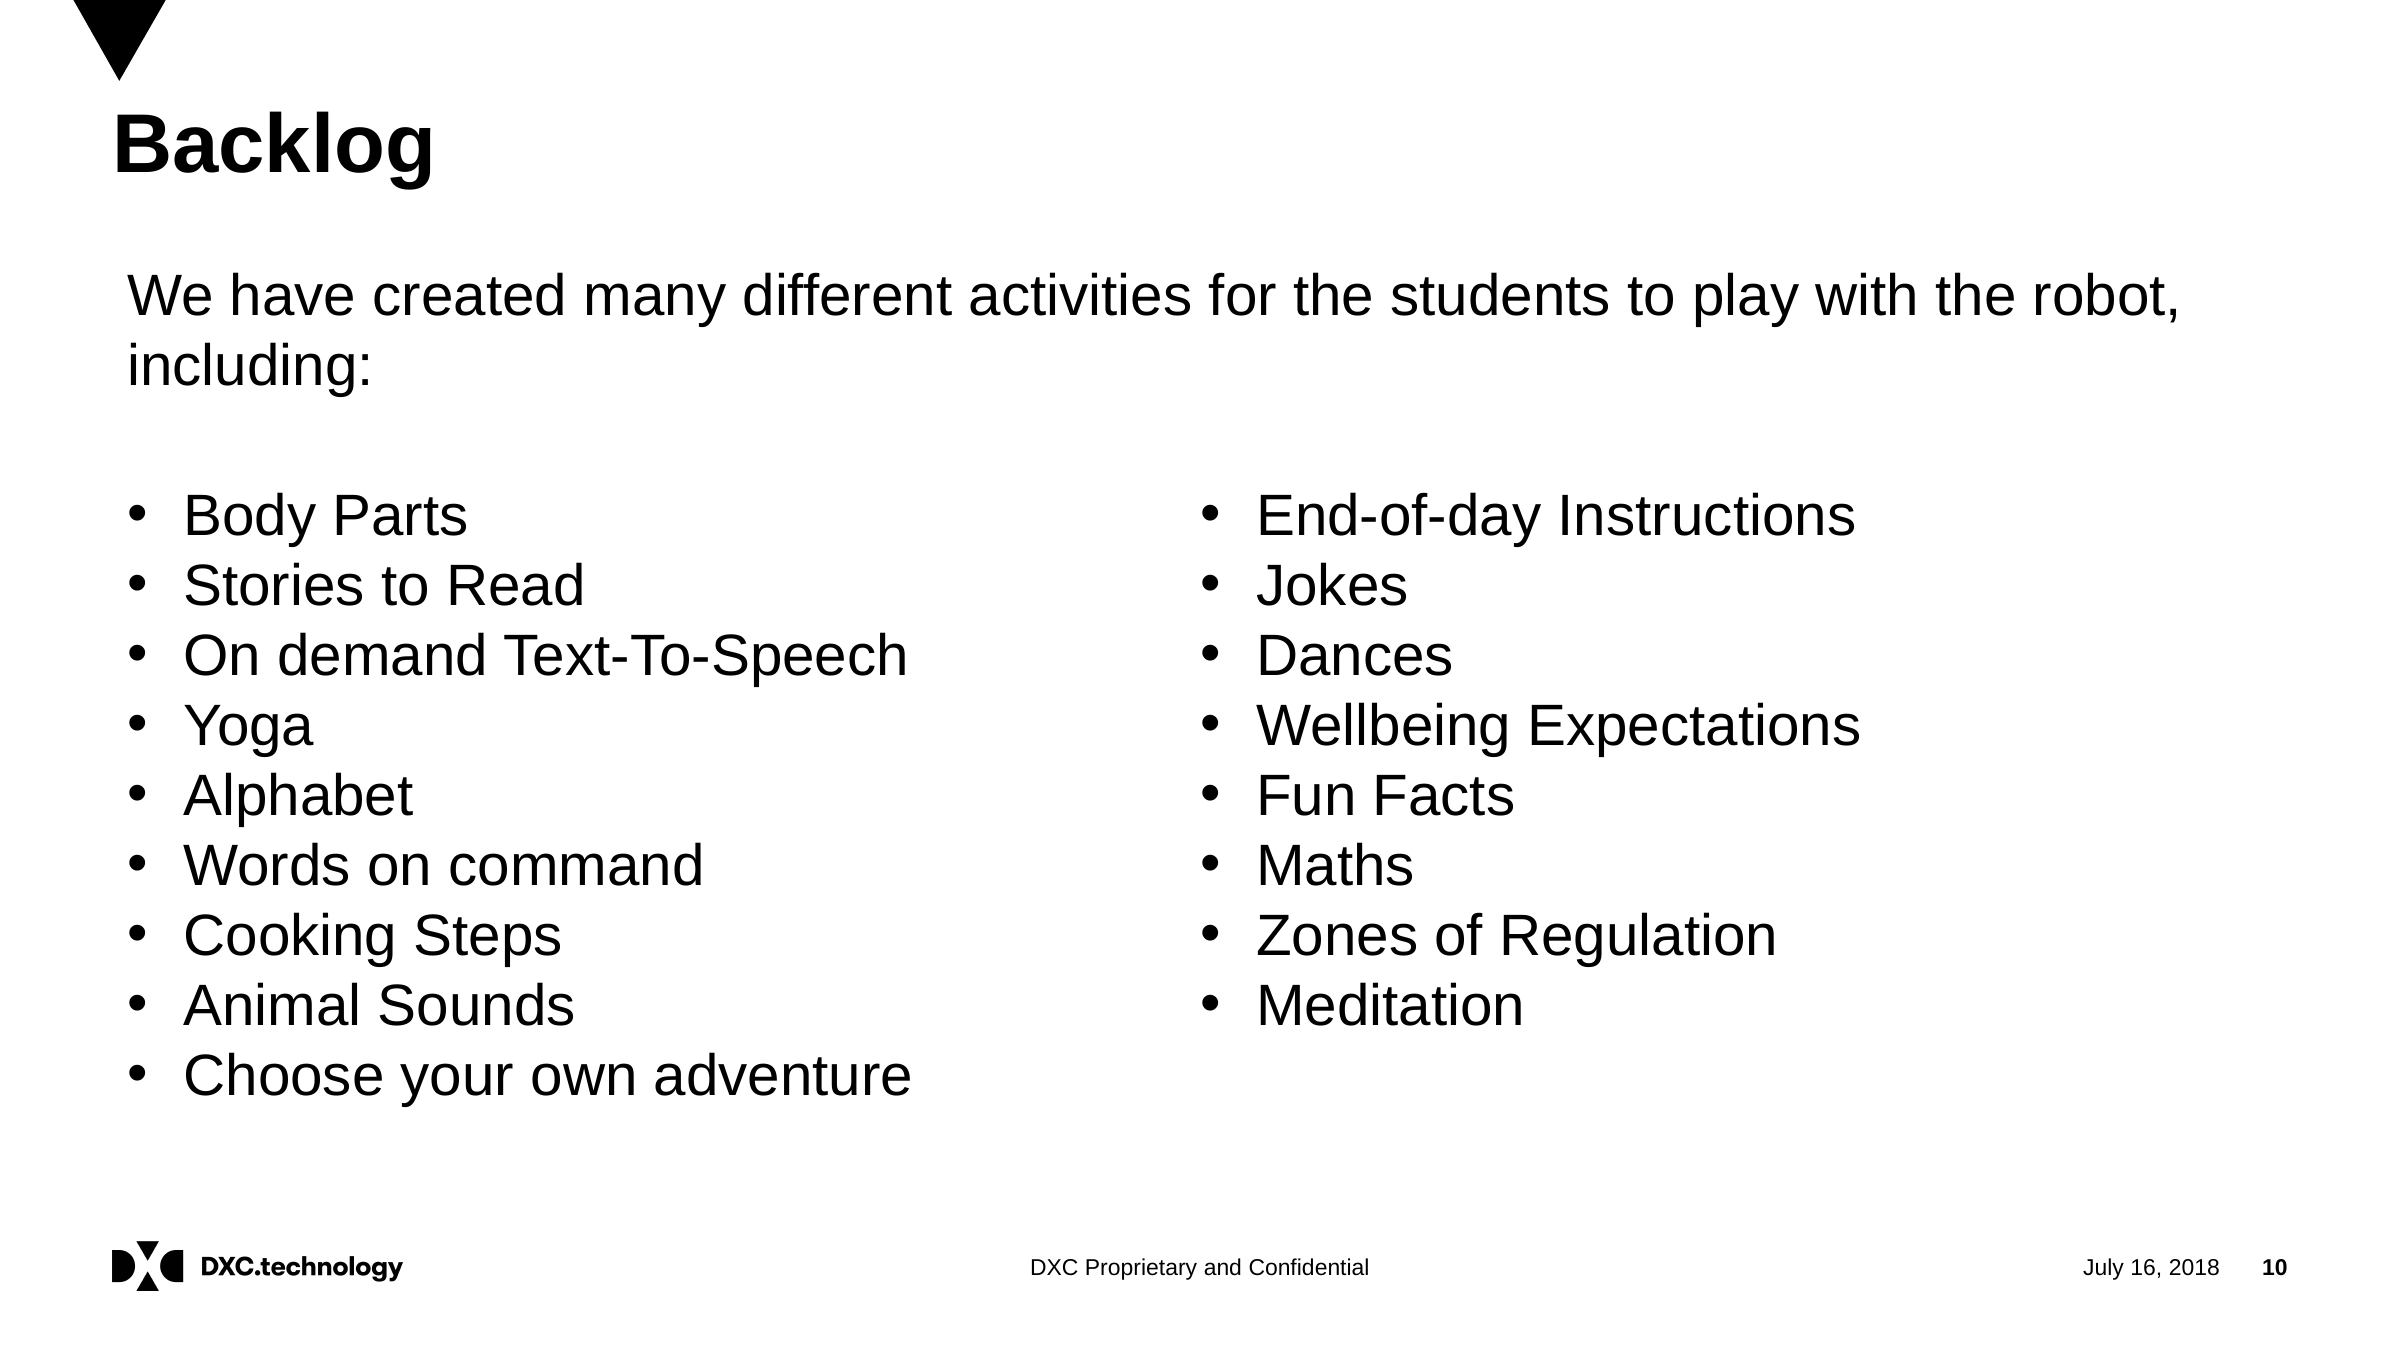

# Backlog
We have created many different activities for the students to play with the robot, including:

Body Parts
Stories to Read
On demand Text-To-Speech
Yoga
Alphabet
Words on command
Cooking Steps
Animal Sounds
Choose your own adventure
End-of-day Instructions
Jokes
Dances
Wellbeing Expectations
Fun Facts
Maths
Zones of Regulation
Meditation